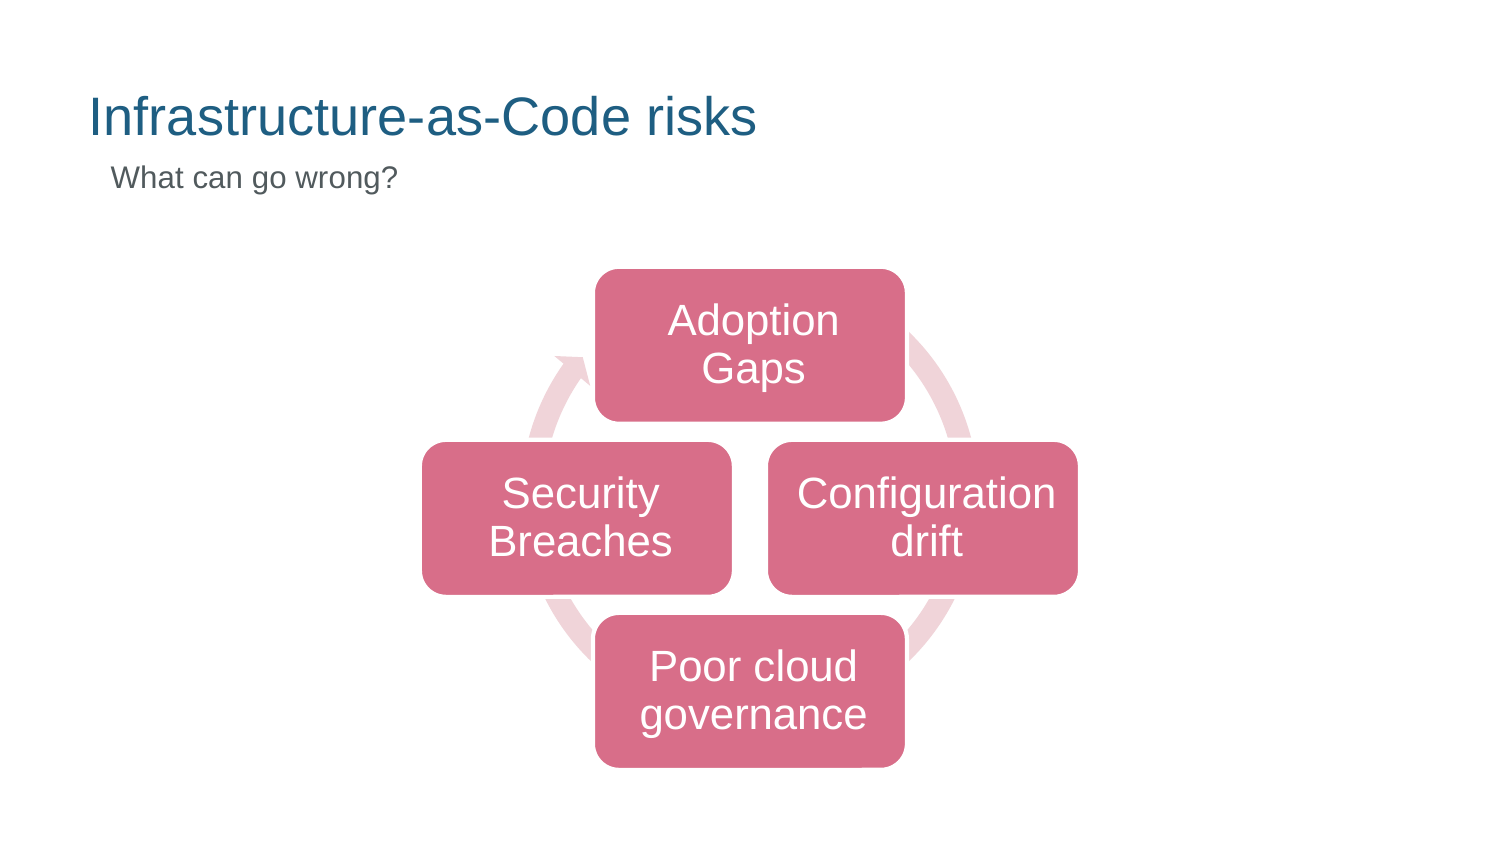

# Infrastructure-as-Code risks
What can go wrong?
Adoption Gaps
Configuration drift
Poor cloud governance
Security Breaches